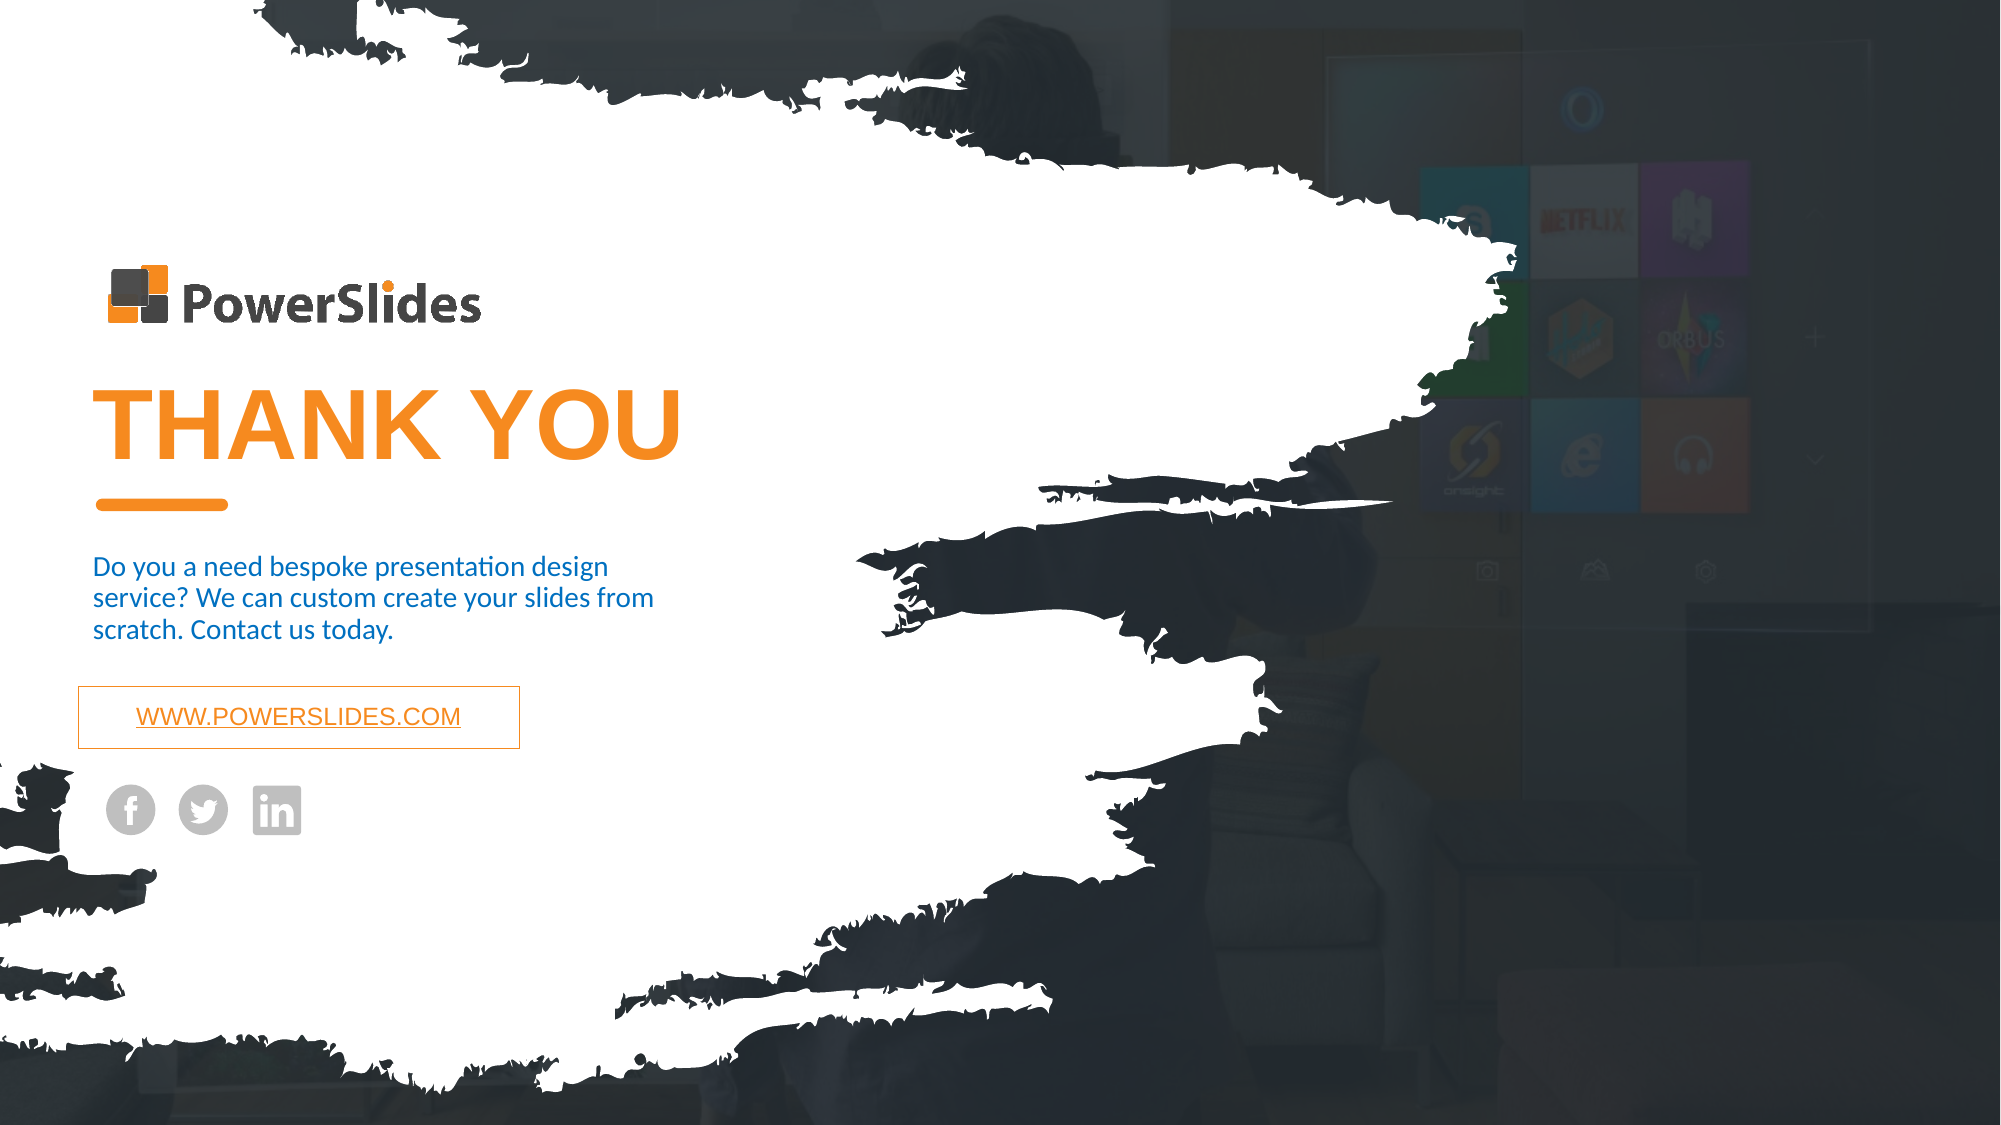

THANK YOU
Do you a need bespoke presentation design service? We can custom create your slides from scratch. Contact us today.
WWW.POWERSLIDES.COM